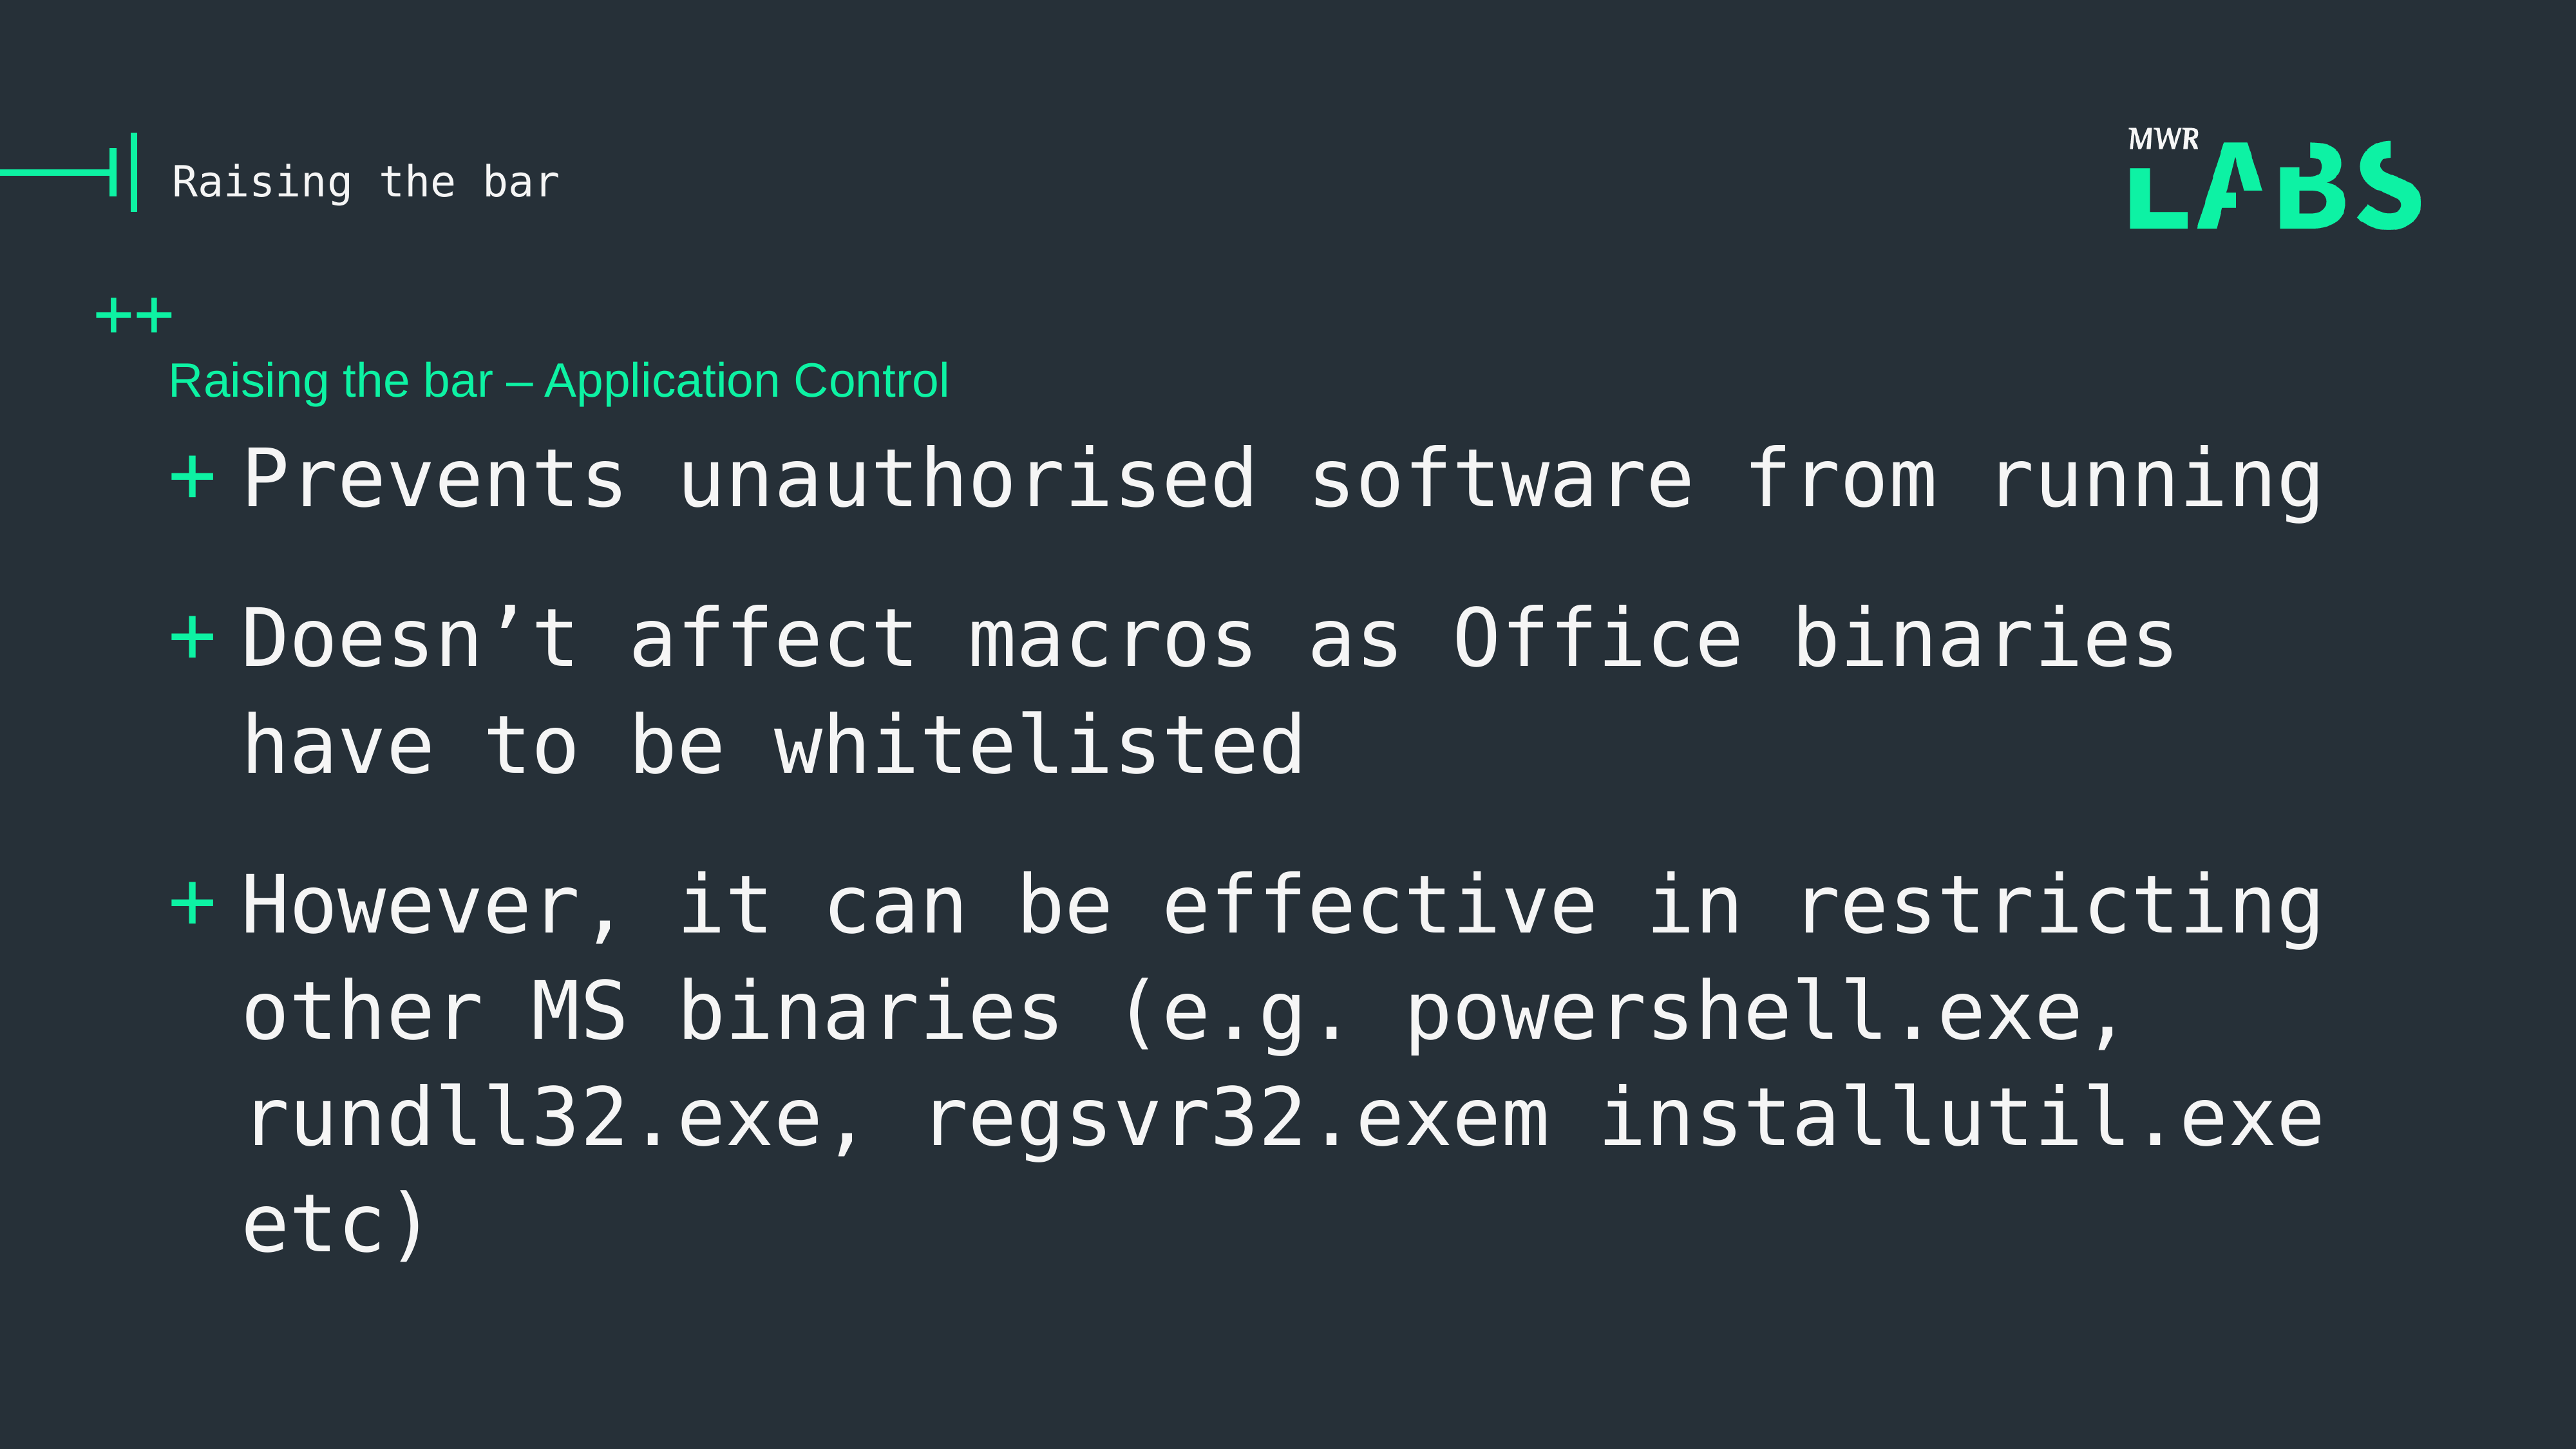

# Raising the bar
Raising the bar – Application Control
Prevents unauthorised software from running
Doesn’t affect macros as Office binaries have to be whitelisted
However, it can be effective in restricting other MS binaries (e.g. powershell.exe, rundll32.exe, regsvr32.exem installutil.exe etc)